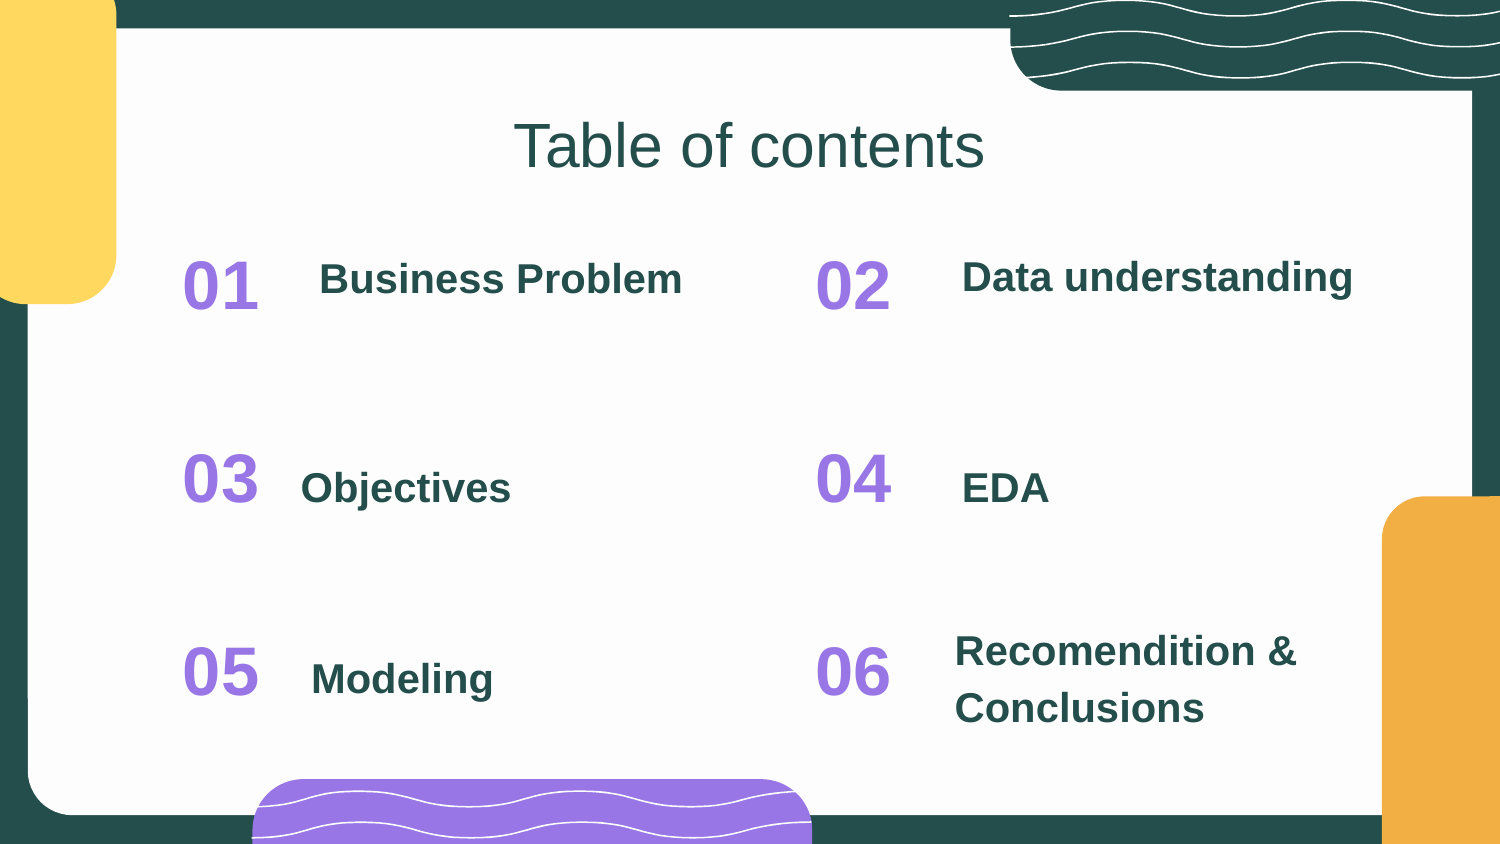

# Table of contents
Business Problem
Data understanding
01
02
Objectives
EDA
03
04
Recomendition & Conclusions
Modeling
05
06